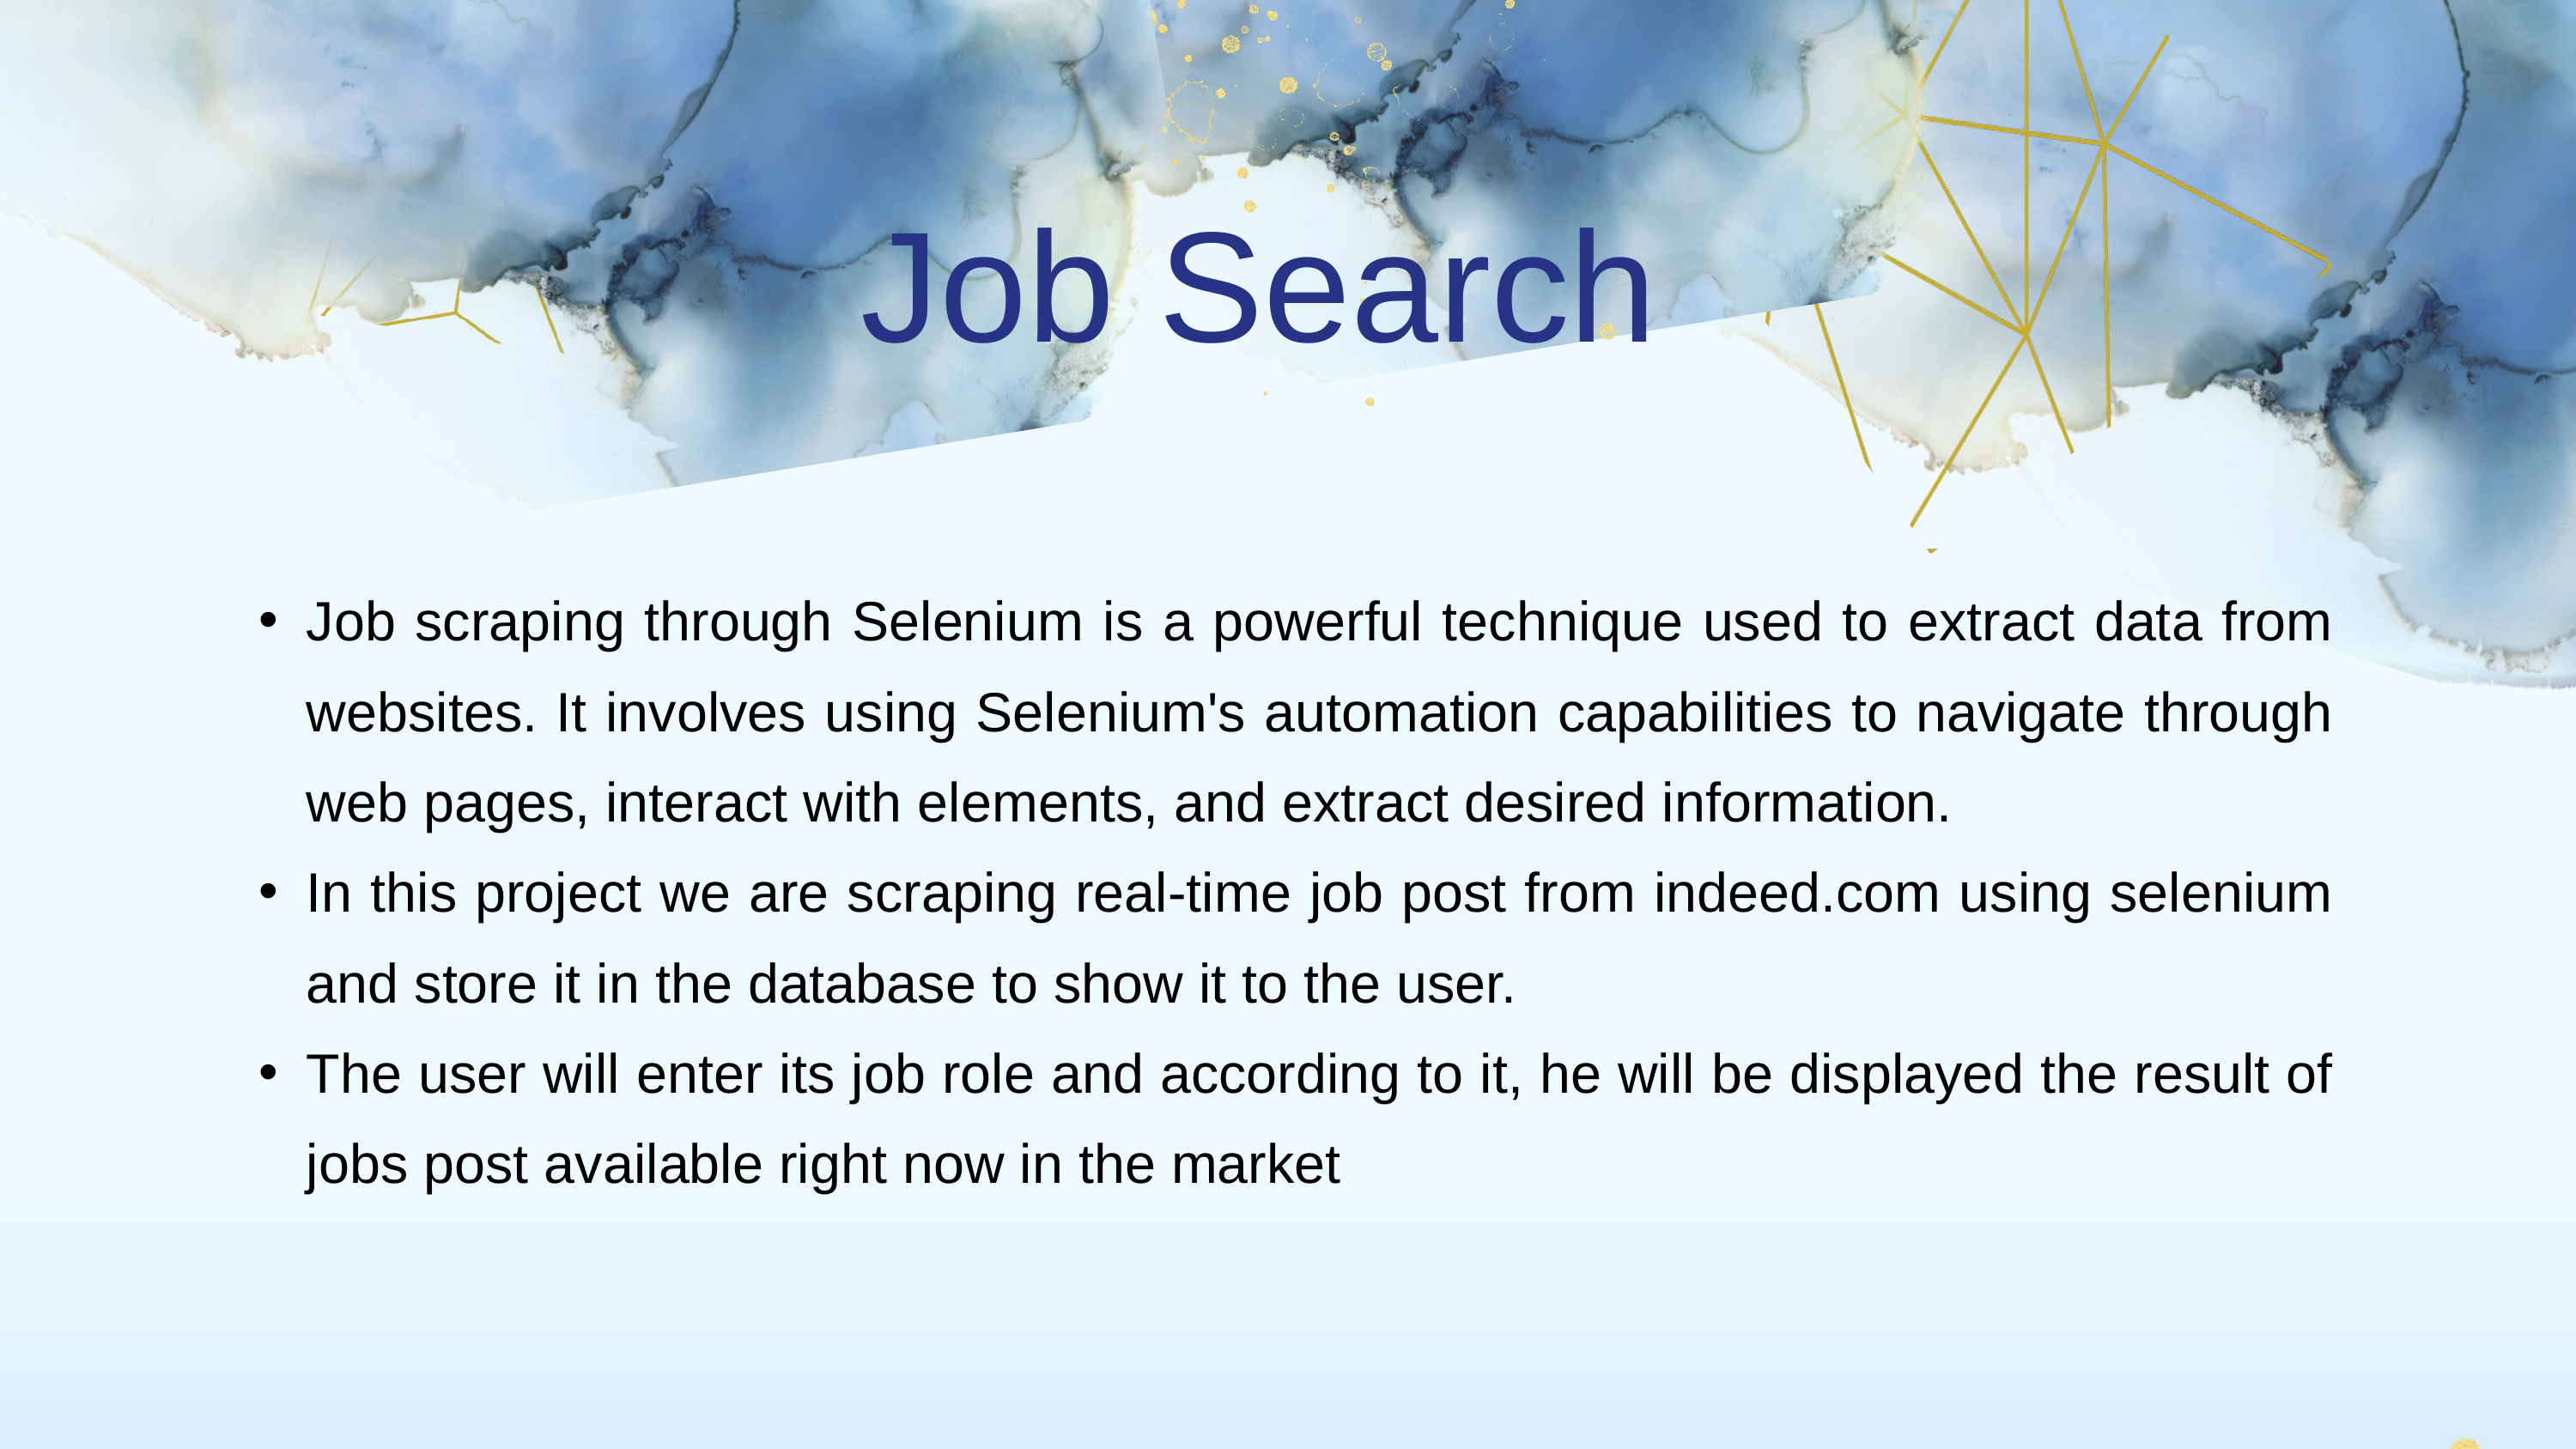

Job Search
Job scraping through Selenium is a powerful technique used to extract data from websites. It involves using Selenium's automation capabilities to navigate through web pages, interact with elements, and extract desired information.
In this project we are scraping real-time job post from indeed.com using selenium and store it in the database to show it to the user.
The user will enter its job role and according to it, he will be displayed the result of jobs post available right now in the market